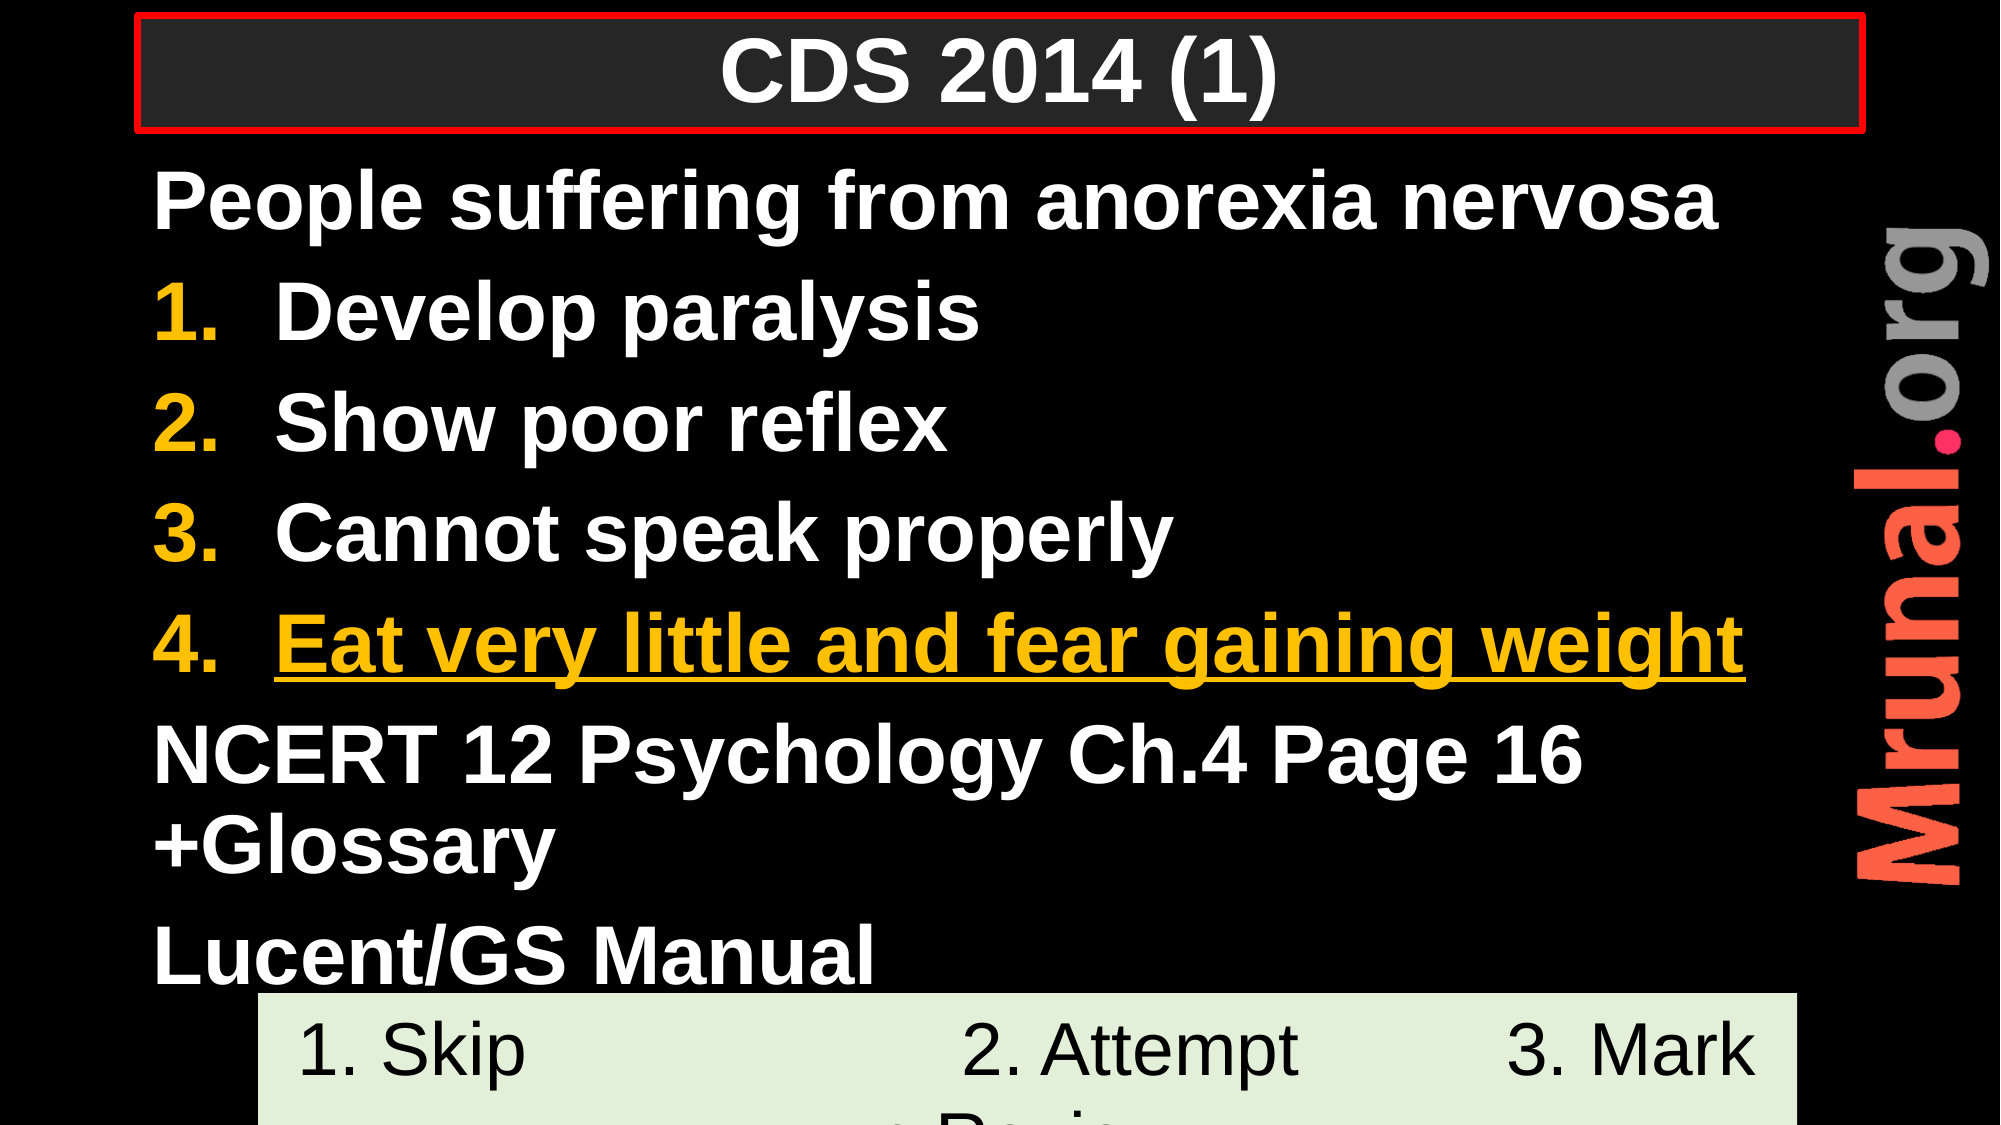

# CDS 2014 (1)
People suffering from anorexia nervosa
Develop paralysis
Show poor reflex
Cannot speak properly
Eat very little and fear gaining weight
NCERT 12 Psychology Ch.4 Page 16 +Glossary
Lucent/GS Manual